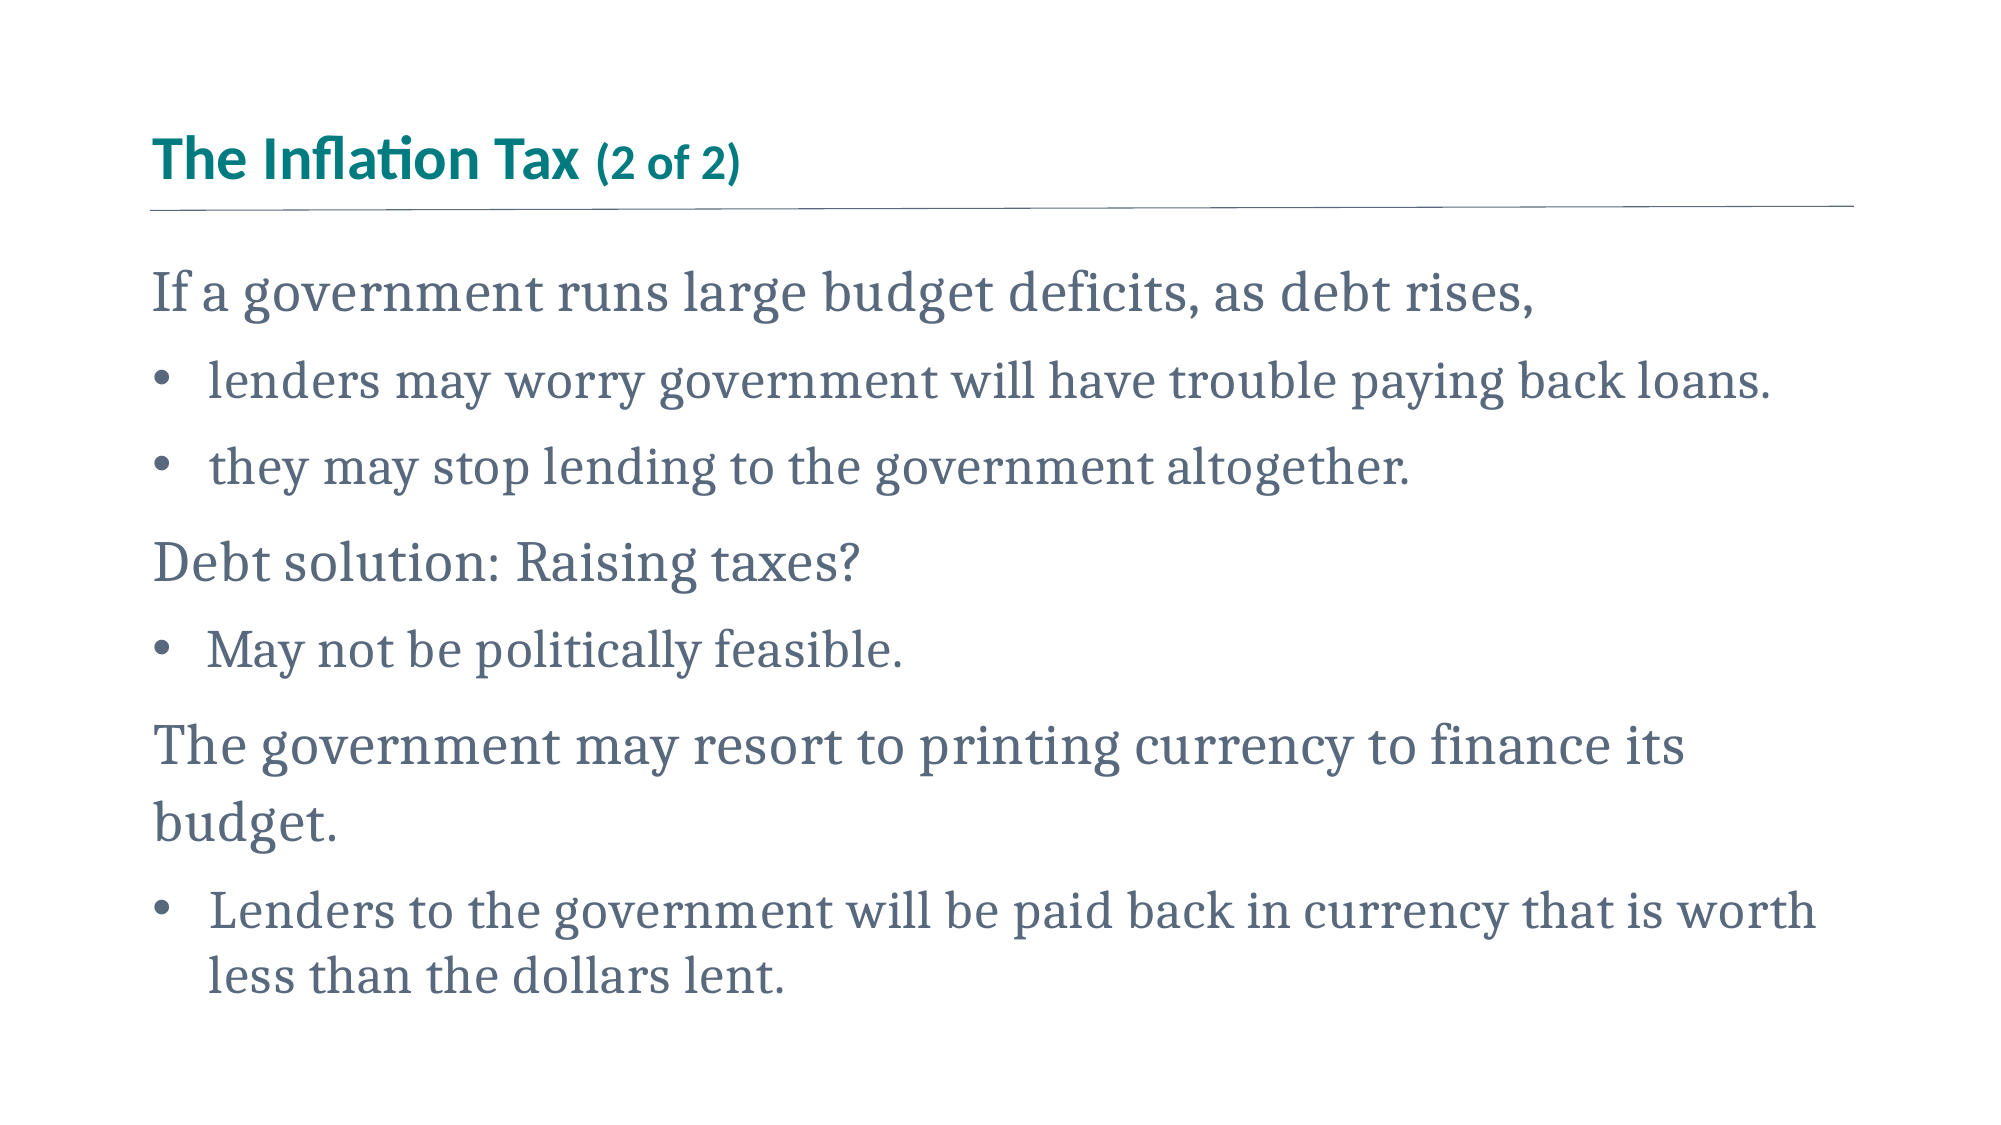

# The Inflation Tax (2 of 2)
If a government runs large budget deficits, as debt rises,
lenders may worry government will have trouble paying back loans.
they may stop lending to the government altogether.
Debt solution: Raising taxes?
May not be politically feasible.
The government may resort to printing currency to finance its budget.
Lenders to the government will be paid back in currency that is worth less than the dollars lent.